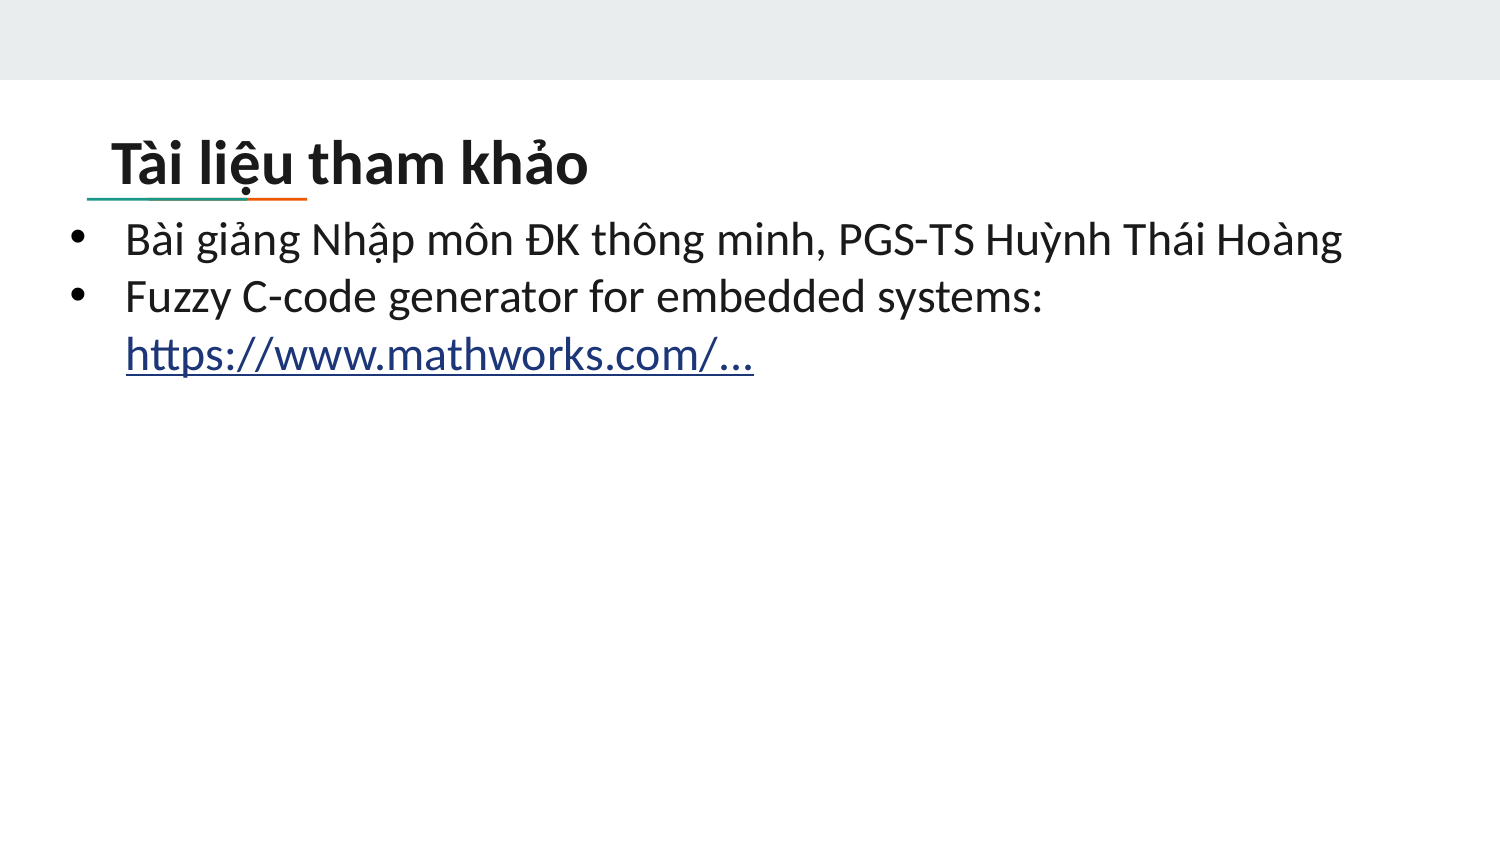

Tài liệu tham khảo
Bài giảng Nhập môn ĐK thông minh, PGS-TS Huỳnh Thái Hoàng
Fuzzy C-code generator for embedded systems: https://www.mathworks.com/...